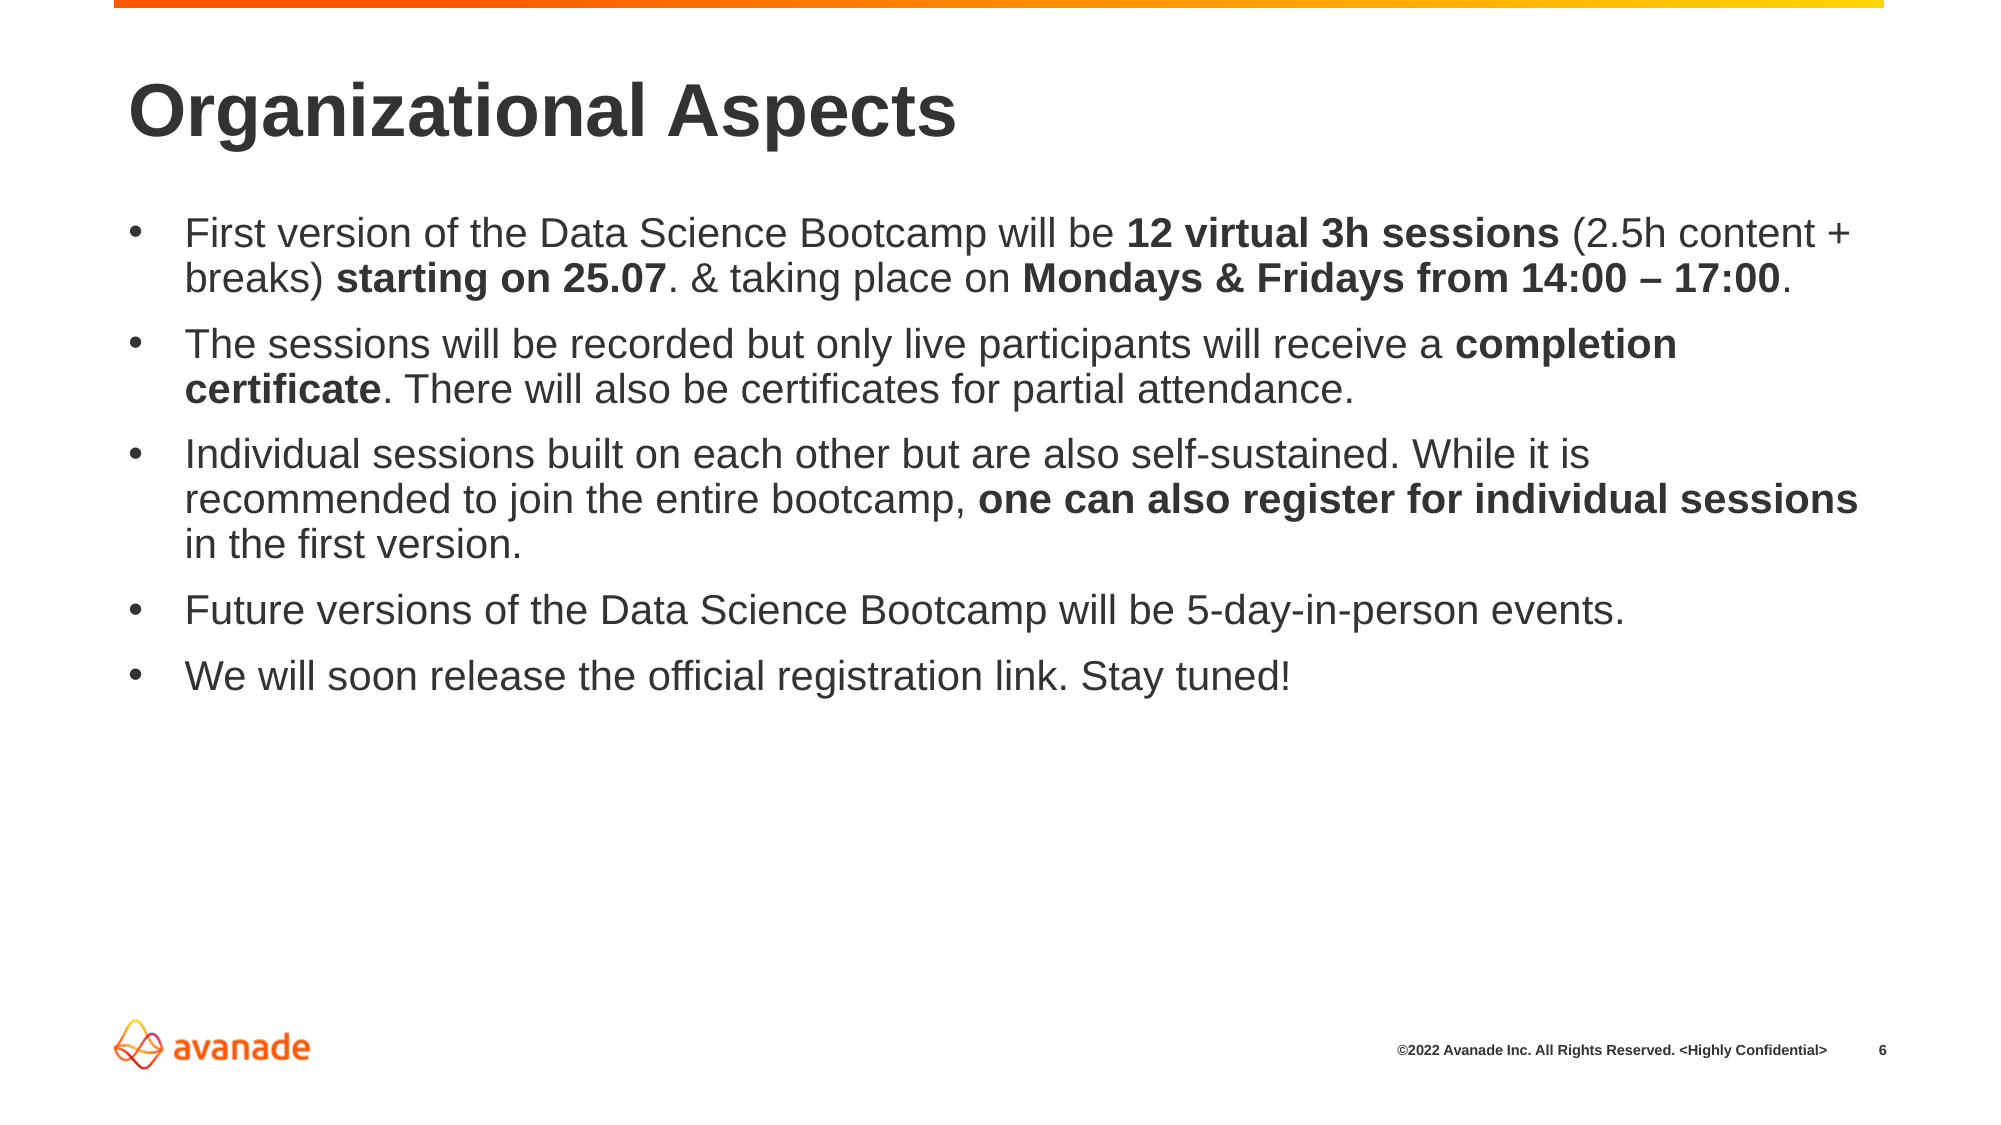

# Organizational Aspects

First version of the Data Science Bootcamp will be 12 virtual 3h sessions (2.5h content + breaks) starting on 25.07. & taking place on Mondays & Fridays from 14:00 – 17:00.
The sessions will be recorded but only live participants will receive a completion certificate. There will also be certificates for partial attendance.
Individual sessions built on each other but are also self-sustained. While it is recommended to join the entire bootcamp, one can also register for individual sessions in the first version.
Future versions of the Data Science Bootcamp will be 5-day-in-person events.
We will soon release the official registration link. Stay tuned!